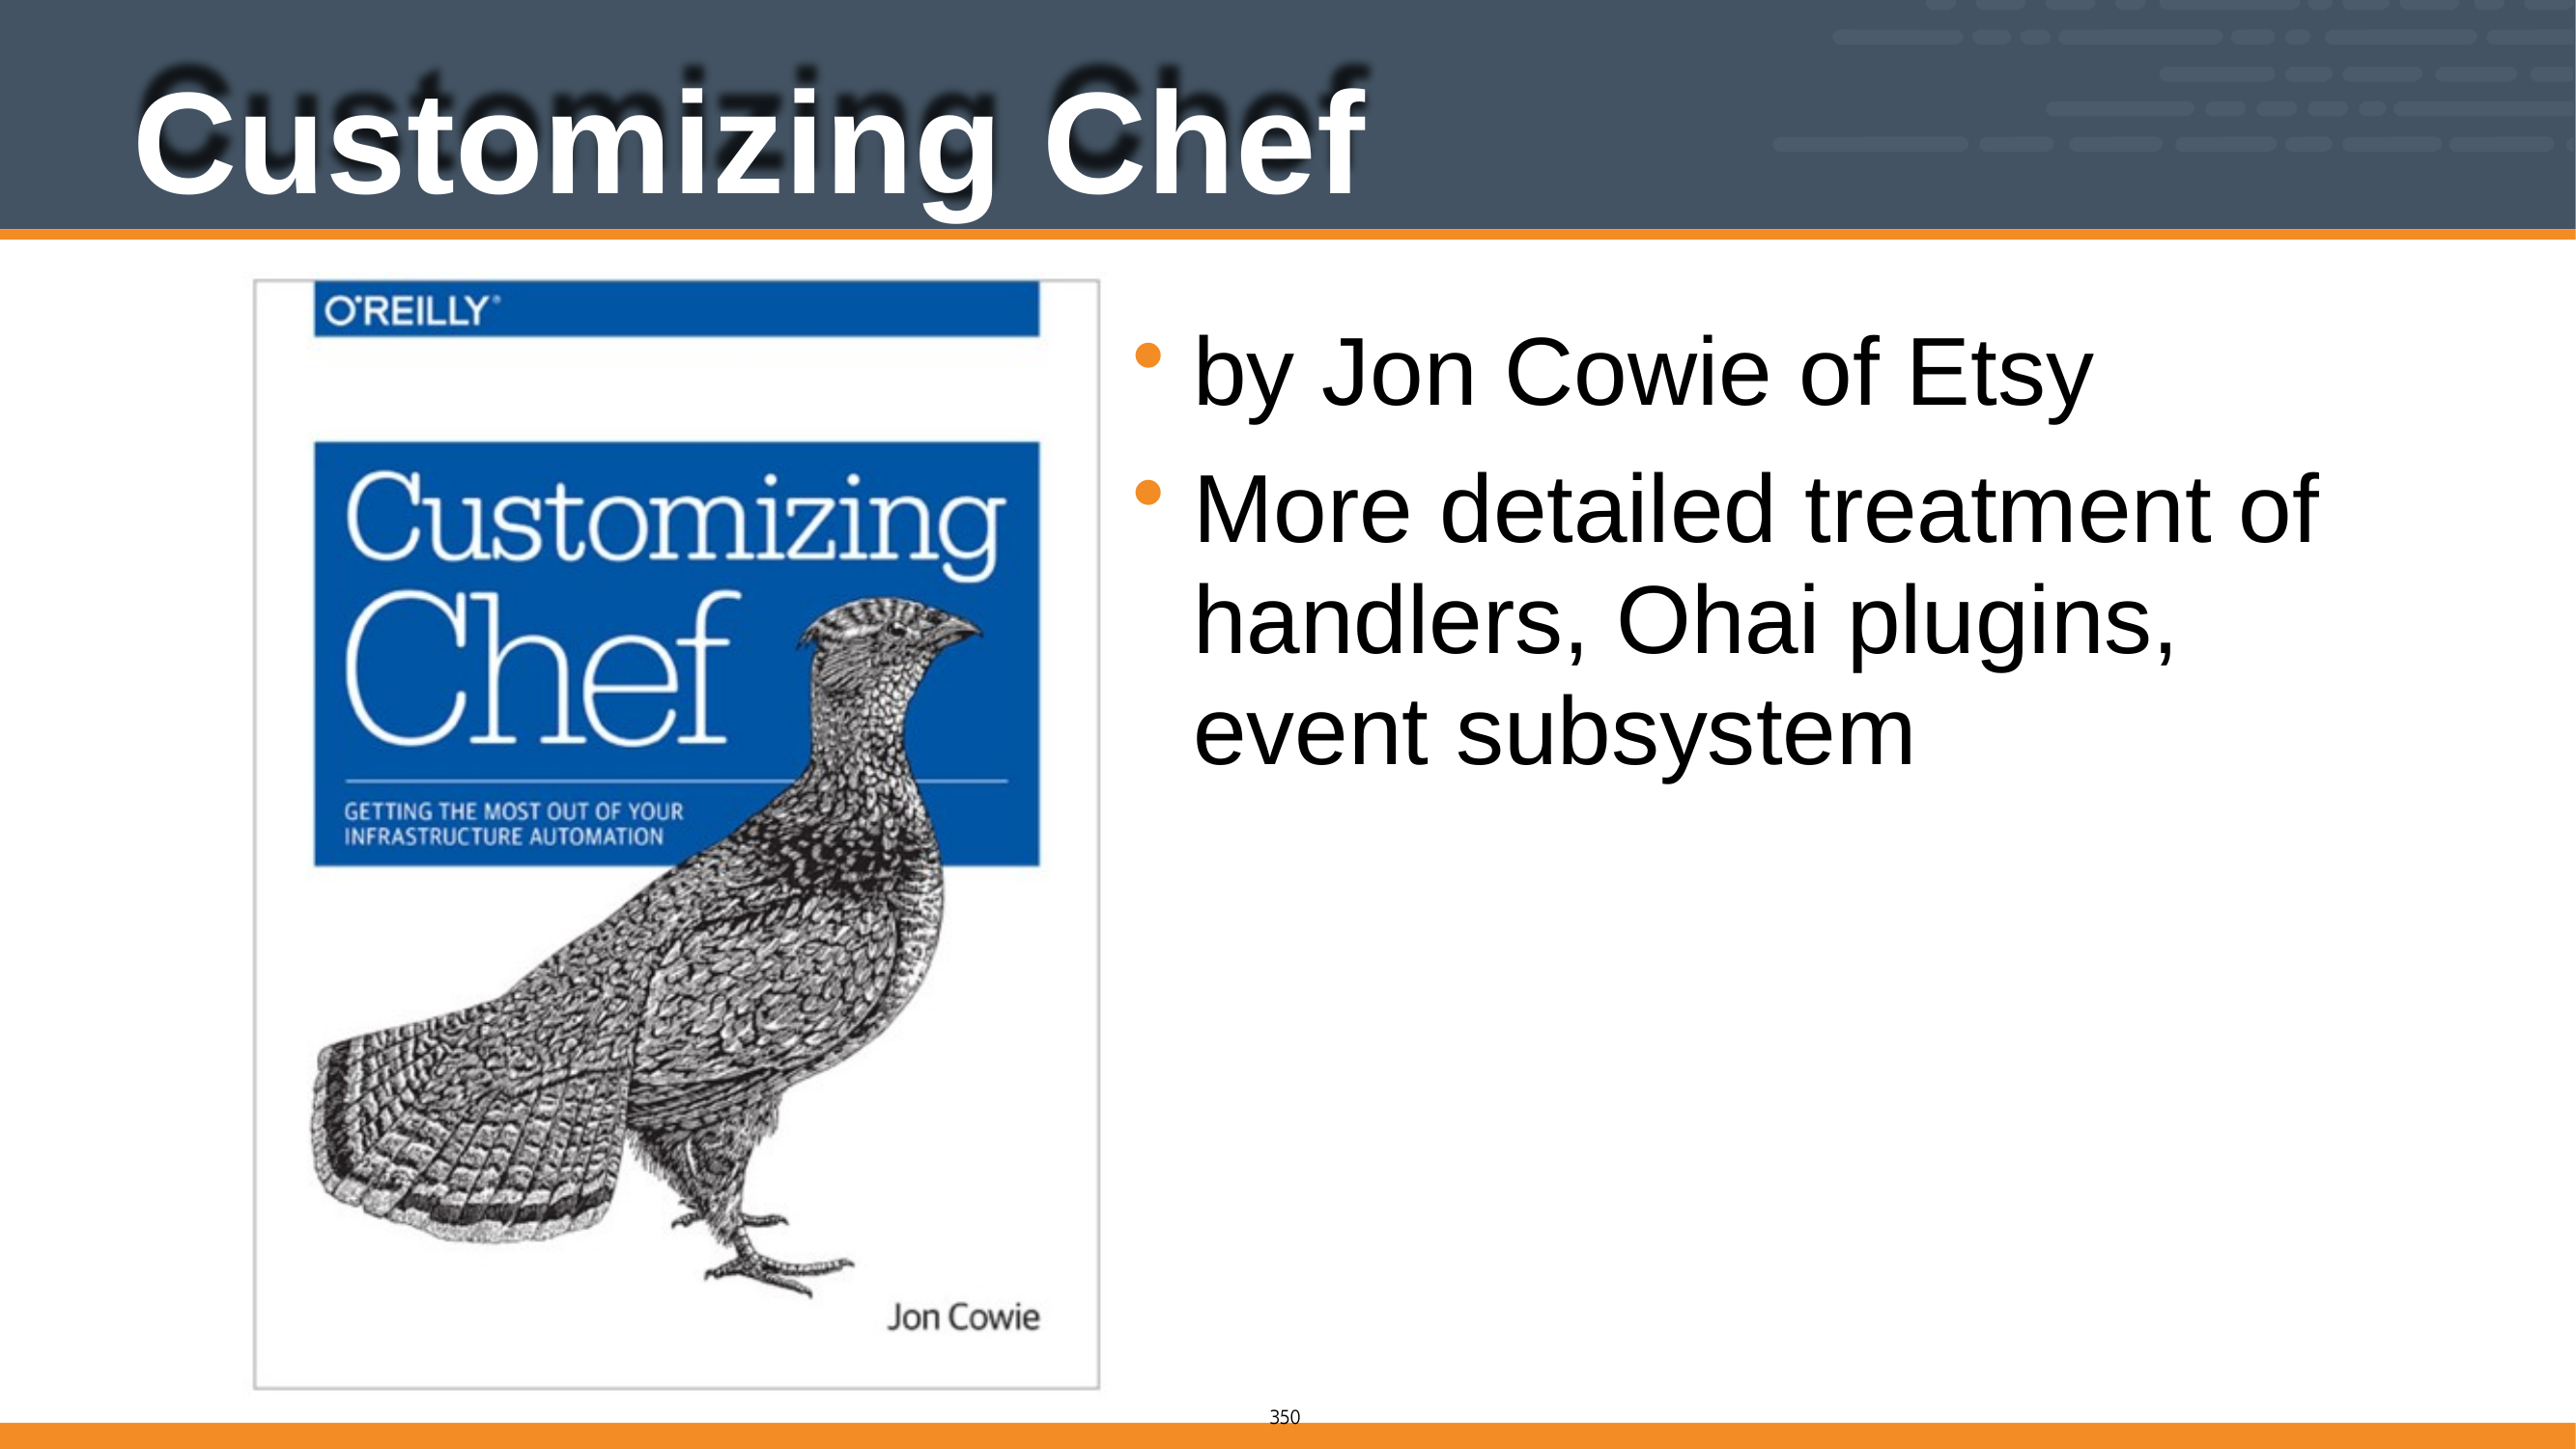

# Customizing Chef

by Jon Cowie of Etsy
More detailed treatment of handlers, Ohai plugins, event subsystem
350